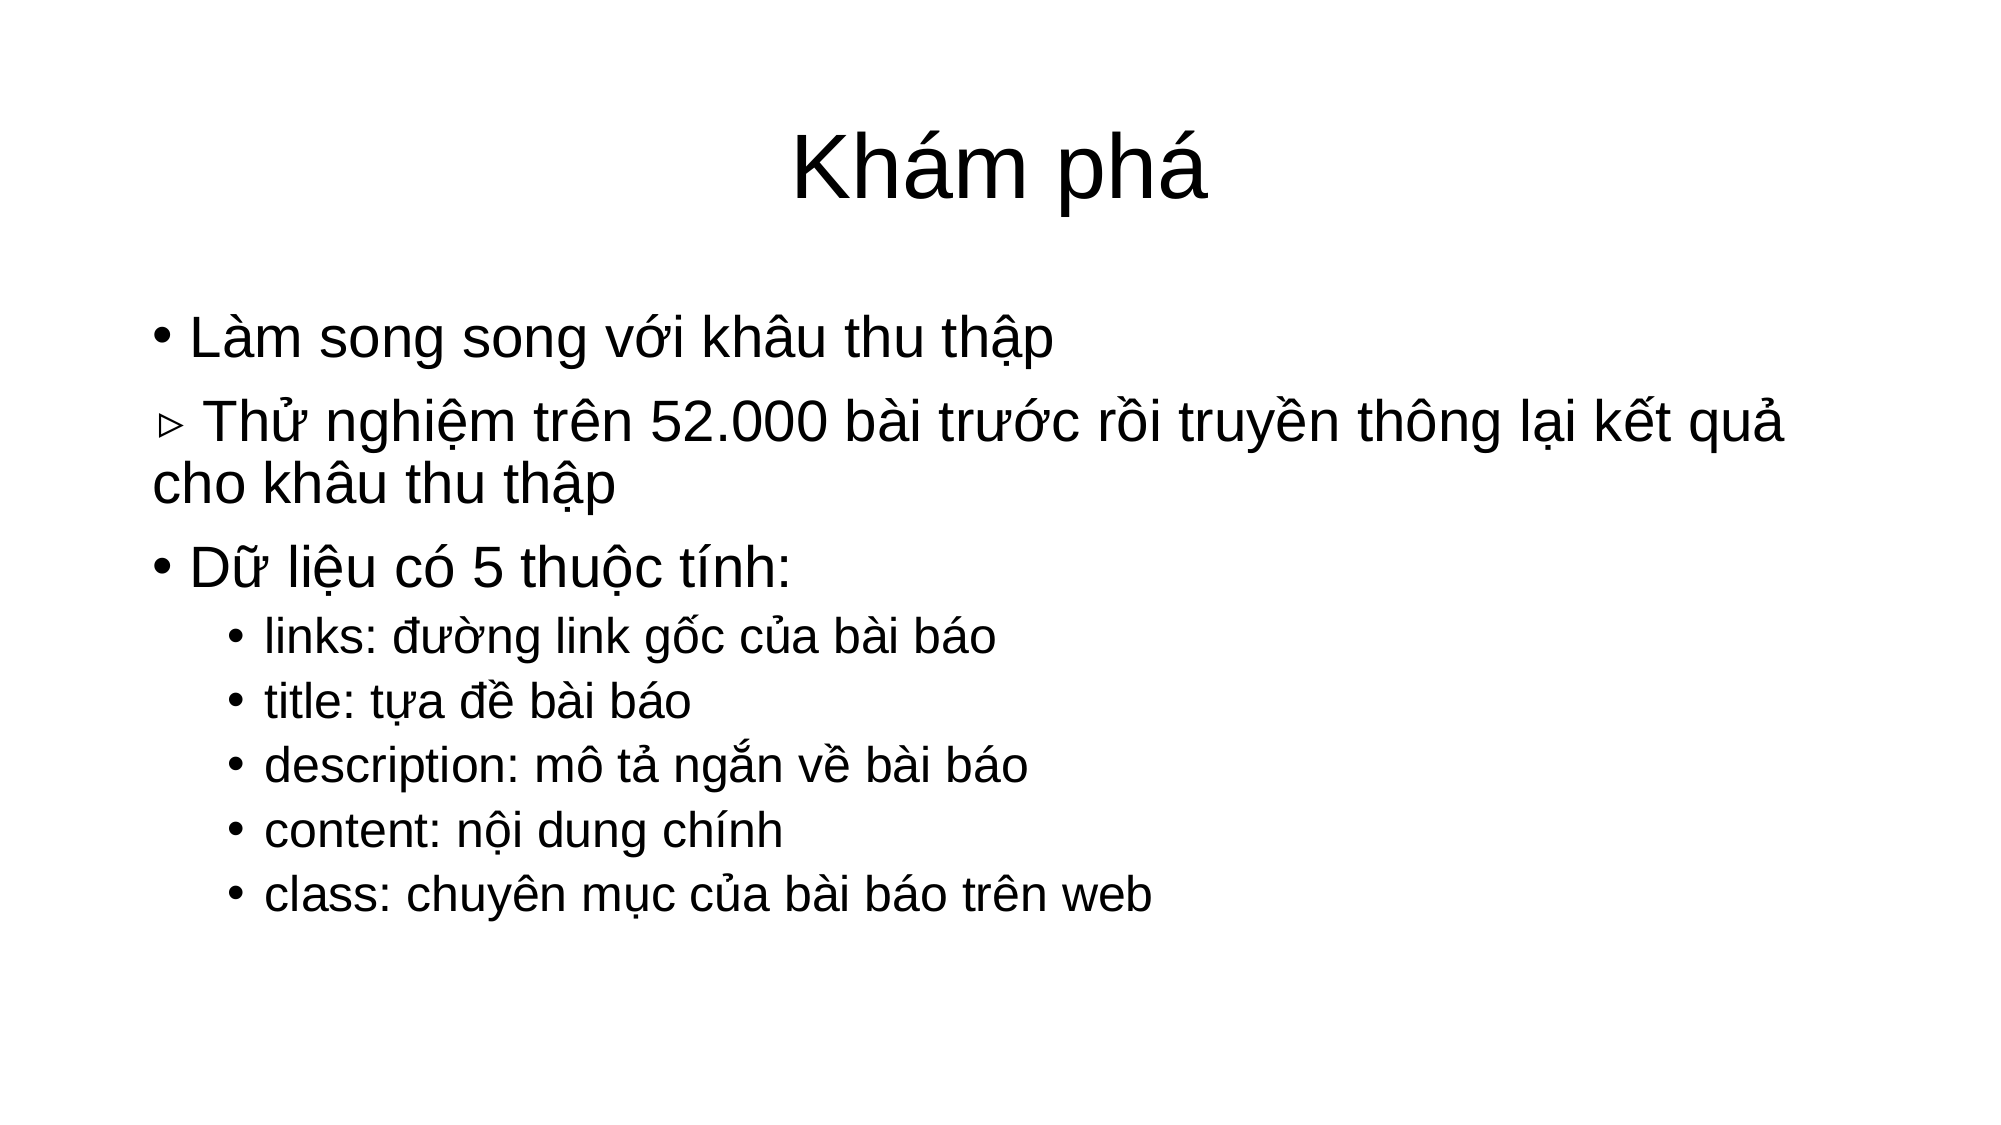

# Khám phá
Làm song song với khâu thu thập
▷ Thử nghiệm trên 52.000 bài trước rồi truyền thông lại kết quả cho khâu thu thập
Dữ liệu có 5 thuộc tính:
links: đường link gốc của bài báo
title: tựa đề bài báo
description: mô tả ngắn về bài báo
content: nội dung chính
class: chuyên mục của bài báo trên web